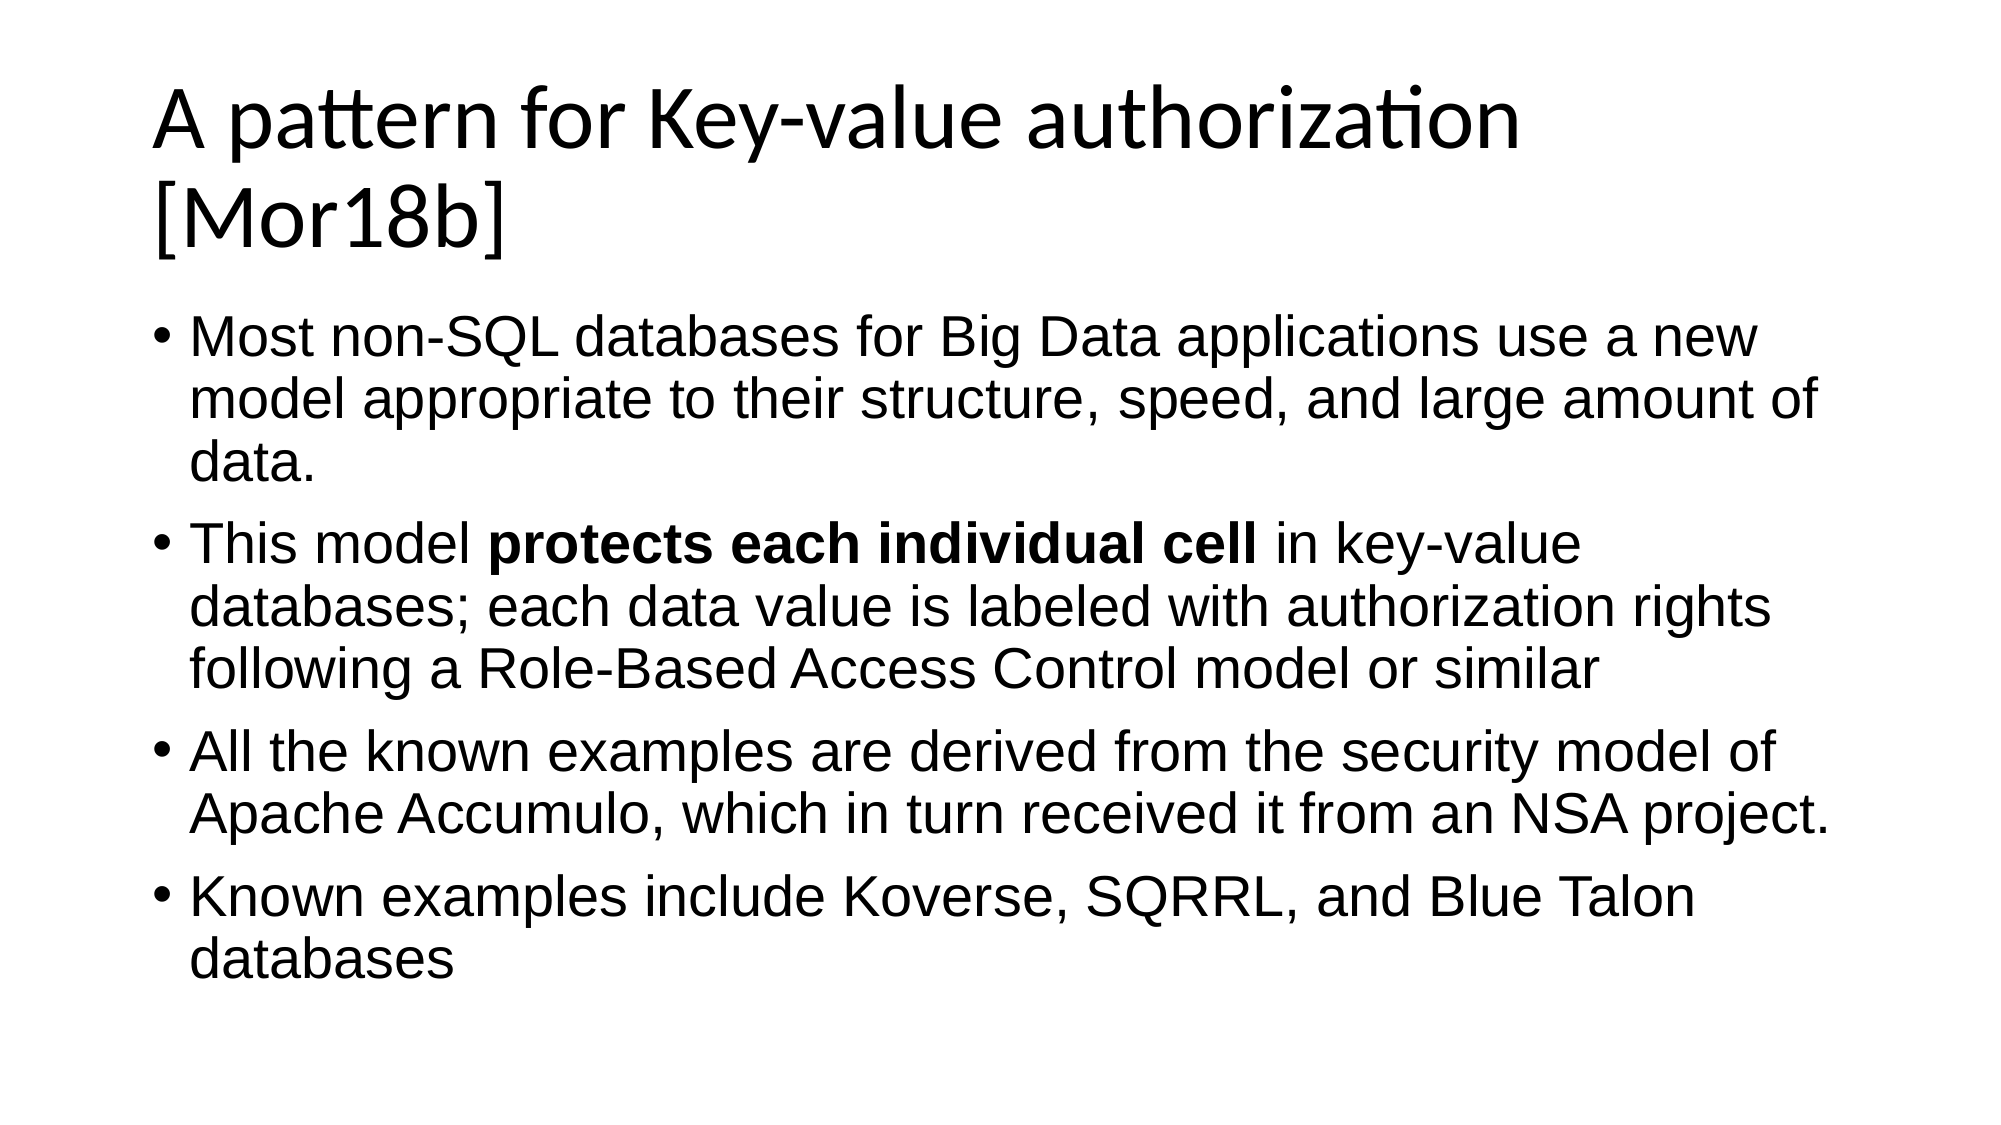

# A pattern for Key-value authorization [Mor18b]
Most non-SQL databases for Big Data applications use a new model appropriate to their structure, speed, and large amount of data.
This model protects each individual cell in key-value databases; each data value is labeled with authorization rights following a Role-Based Access Control model or similar
All the known examples are derived from the security model of Apache Accumulo, which in turn received it from an NSA project.
Known examples include Koverse, SQRRL, and Blue Talon databases